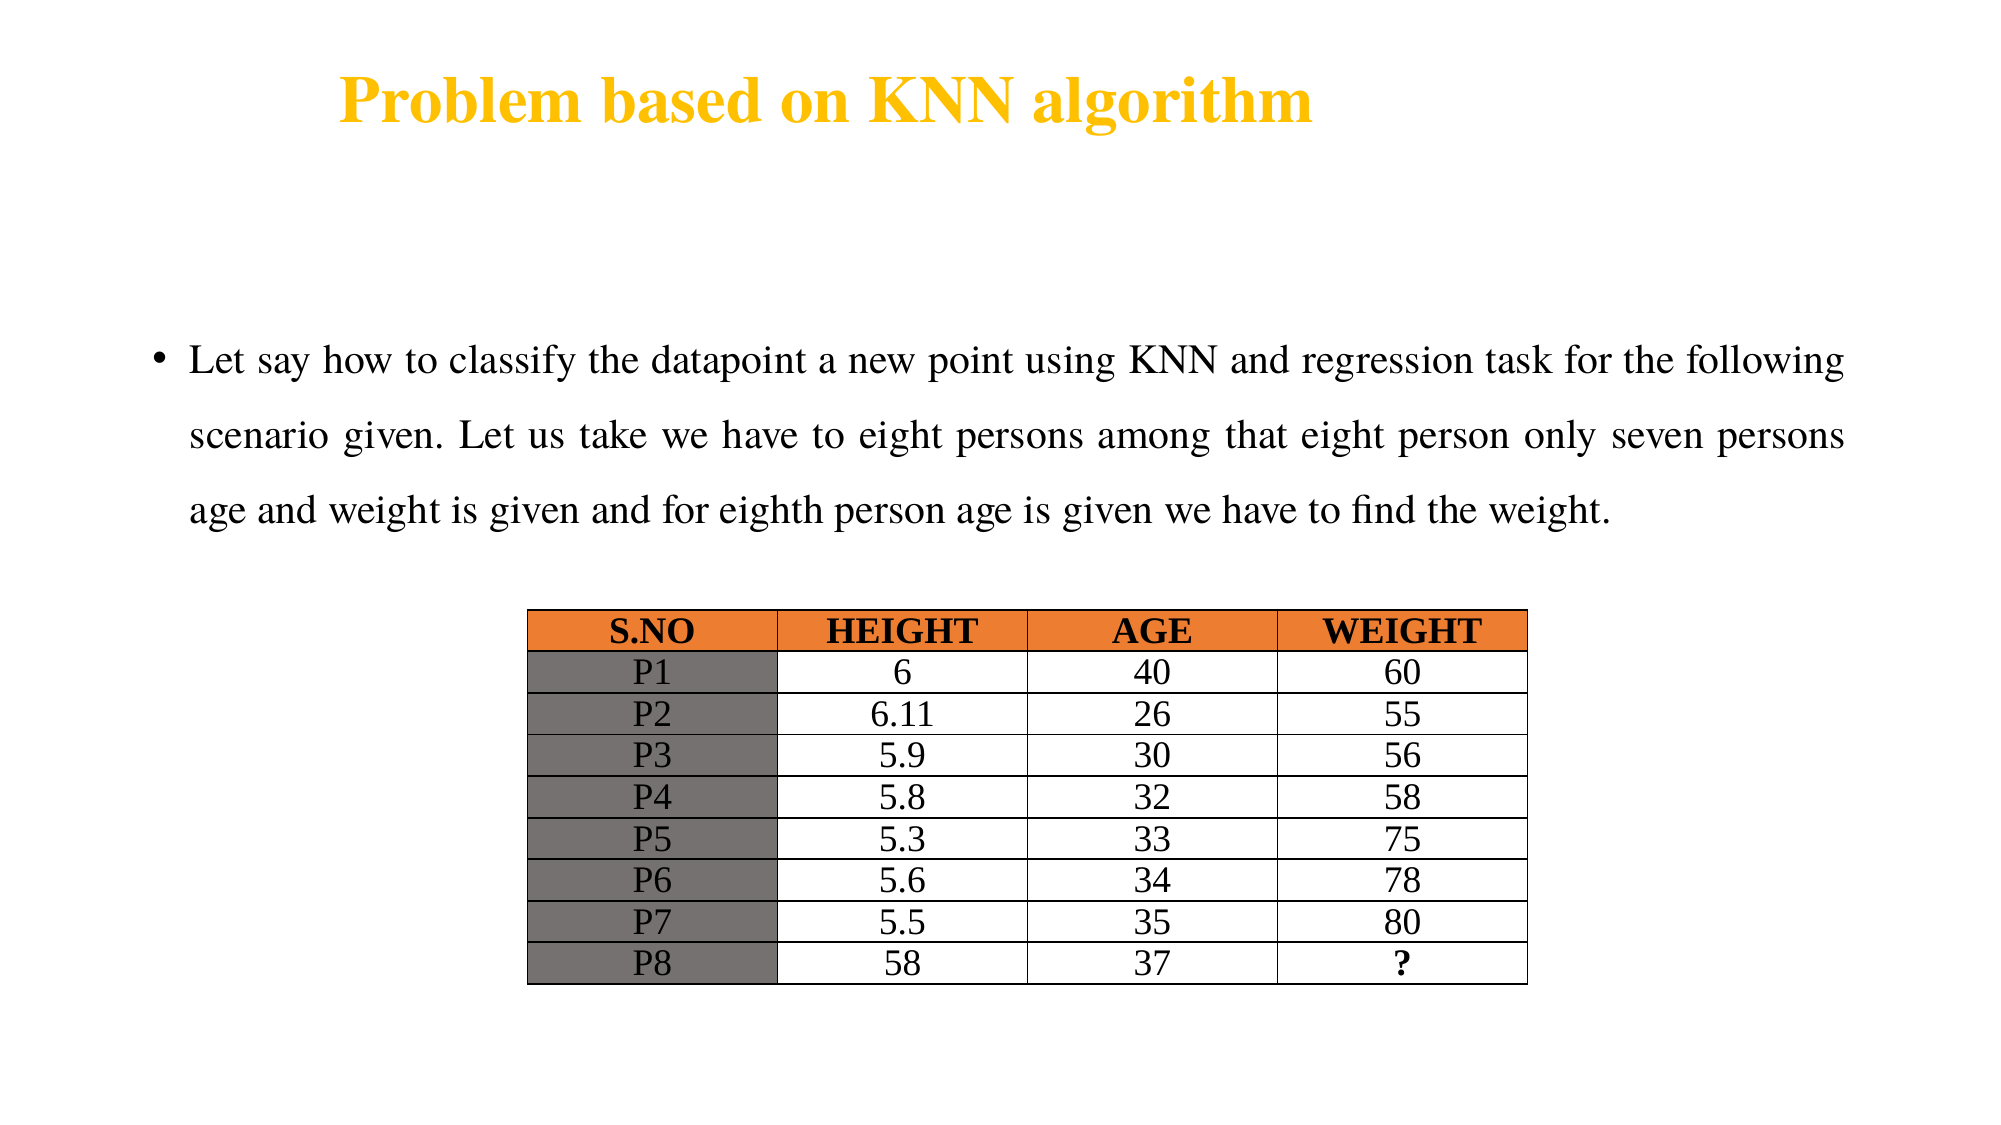

# Problem based on KNN algorithm
Let say how to classify the datapoint a new point using KNN and regression task for the following scenario given. Let us take we have to eight persons among that eight person only seven persons age and weight is given and for eighth person age is given we have to find the weight.
| S.NO | HEIGHT | AGE | WEIGHT |
| --- | --- | --- | --- |
| P1 | 6 | 40 | 60 |
| P2 | 6.11 | 26 | 55 |
| P3 | 5.9 | 30 | 56 |
| P4 | 5.8 | 32 | 58 |
| P5 | 5.3 | 33 | 75 |
| P6 | 5.6 | 34 | 78 |
| P7 | 5.5 | 35 | 80 |
| P8 | 58 | 37 | ? |